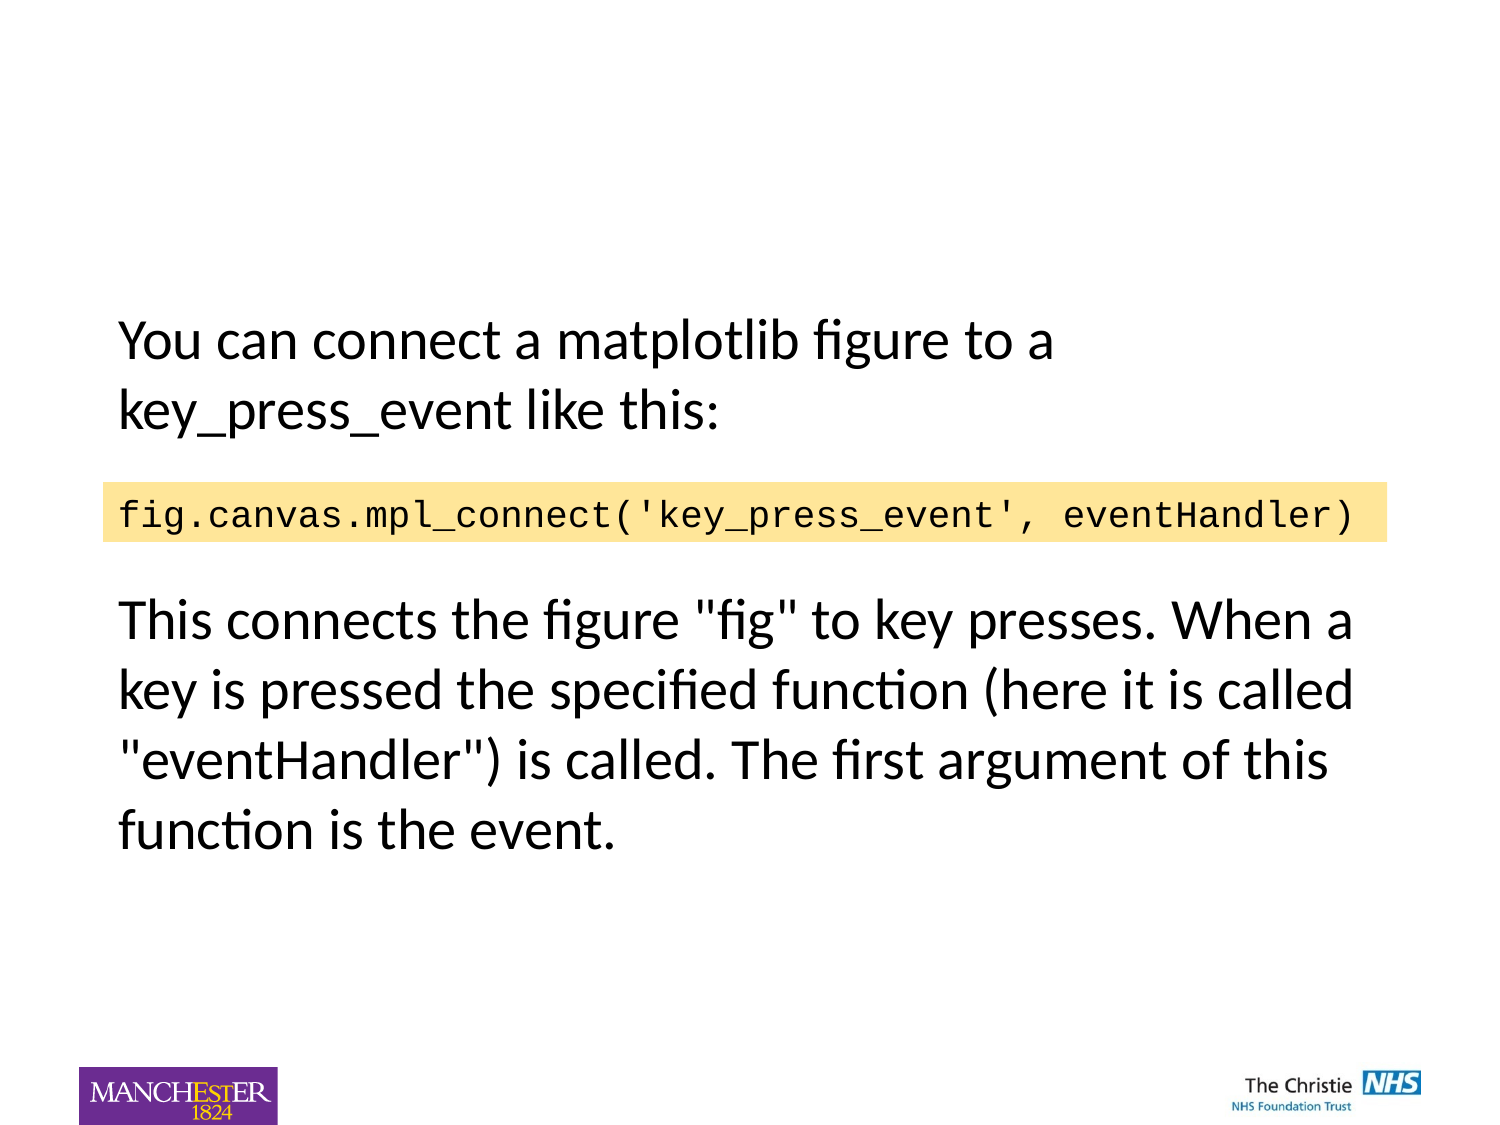

You can connect a matplotlib figure to a key_press_event like this:
This connects the figure "fig" to key presses. When a key is pressed the specified function (here it is called "eventHandler") is called. The first argument of this function is the event.
fig.canvas.mpl_connect('key_press_event', eventHandler)